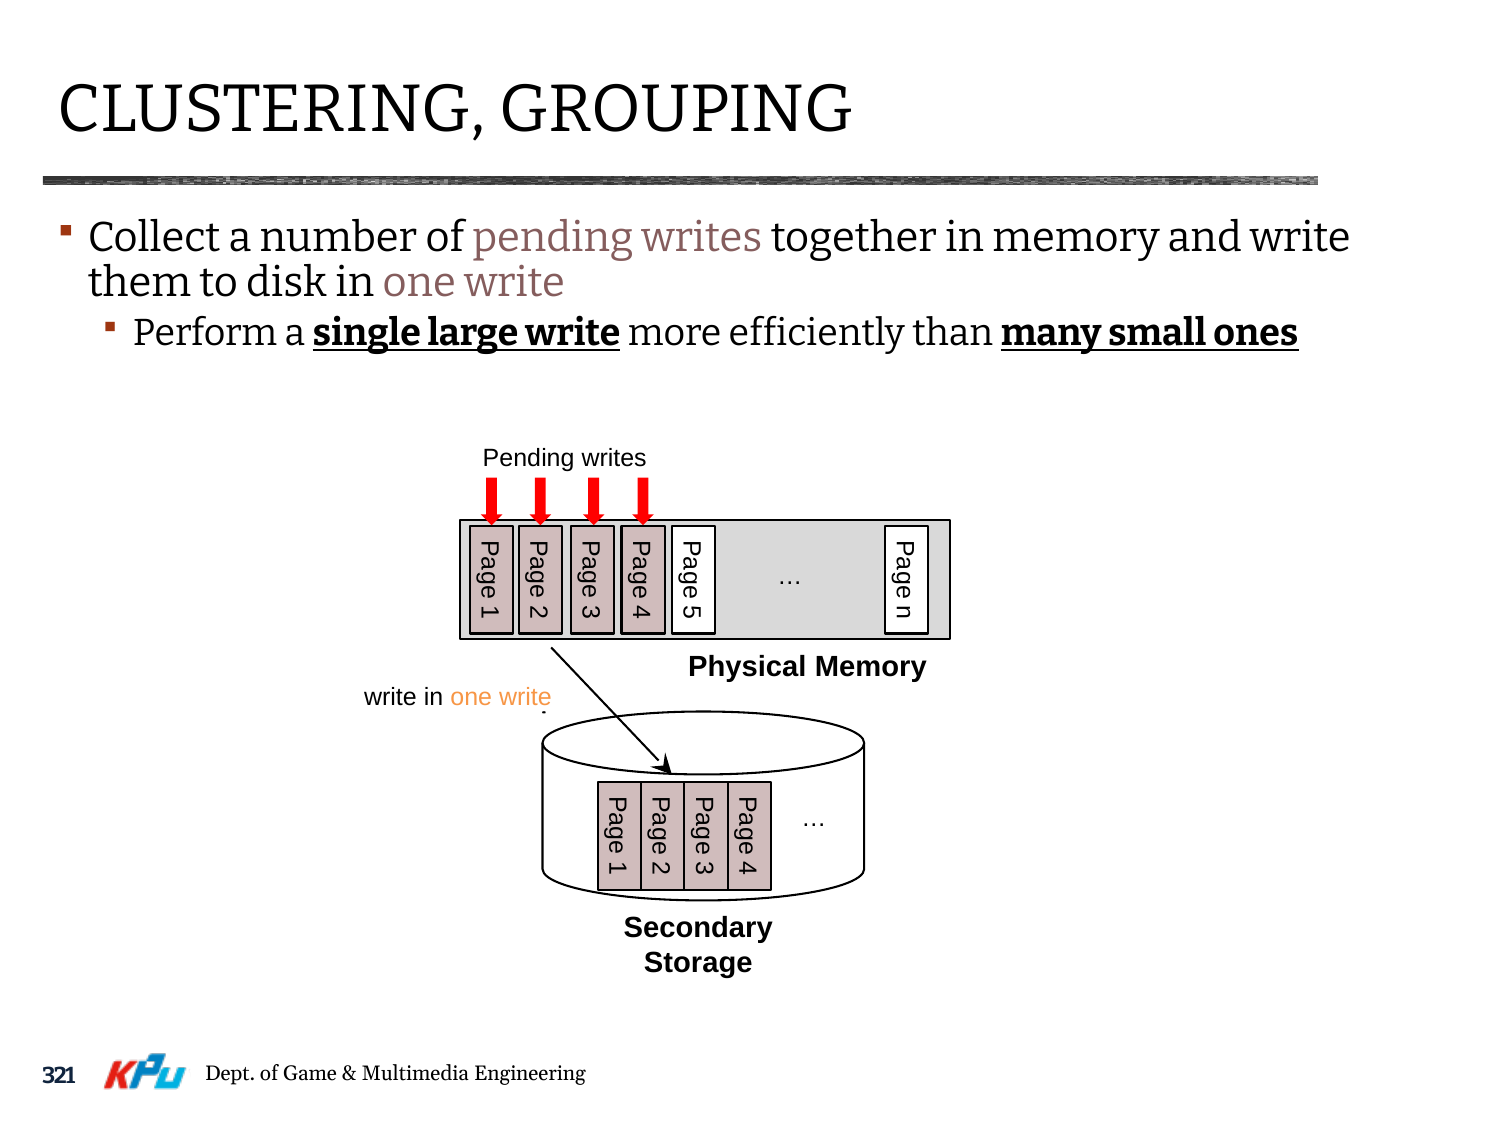

# Clustering, Grouping
Collect a number of pending writes together in memory and write them to disk in one write
Perform a single large write more efficiently than many small ones

Pending writes

…
Page 1
Page 2
Page 3
Page 4
Page 5
Page n
Physical Memory
write in one write

…
Page 2
Page 1
Page 3
Page 4
Secondary
Storage
Dept. of Game & Multimedia Engineering
321